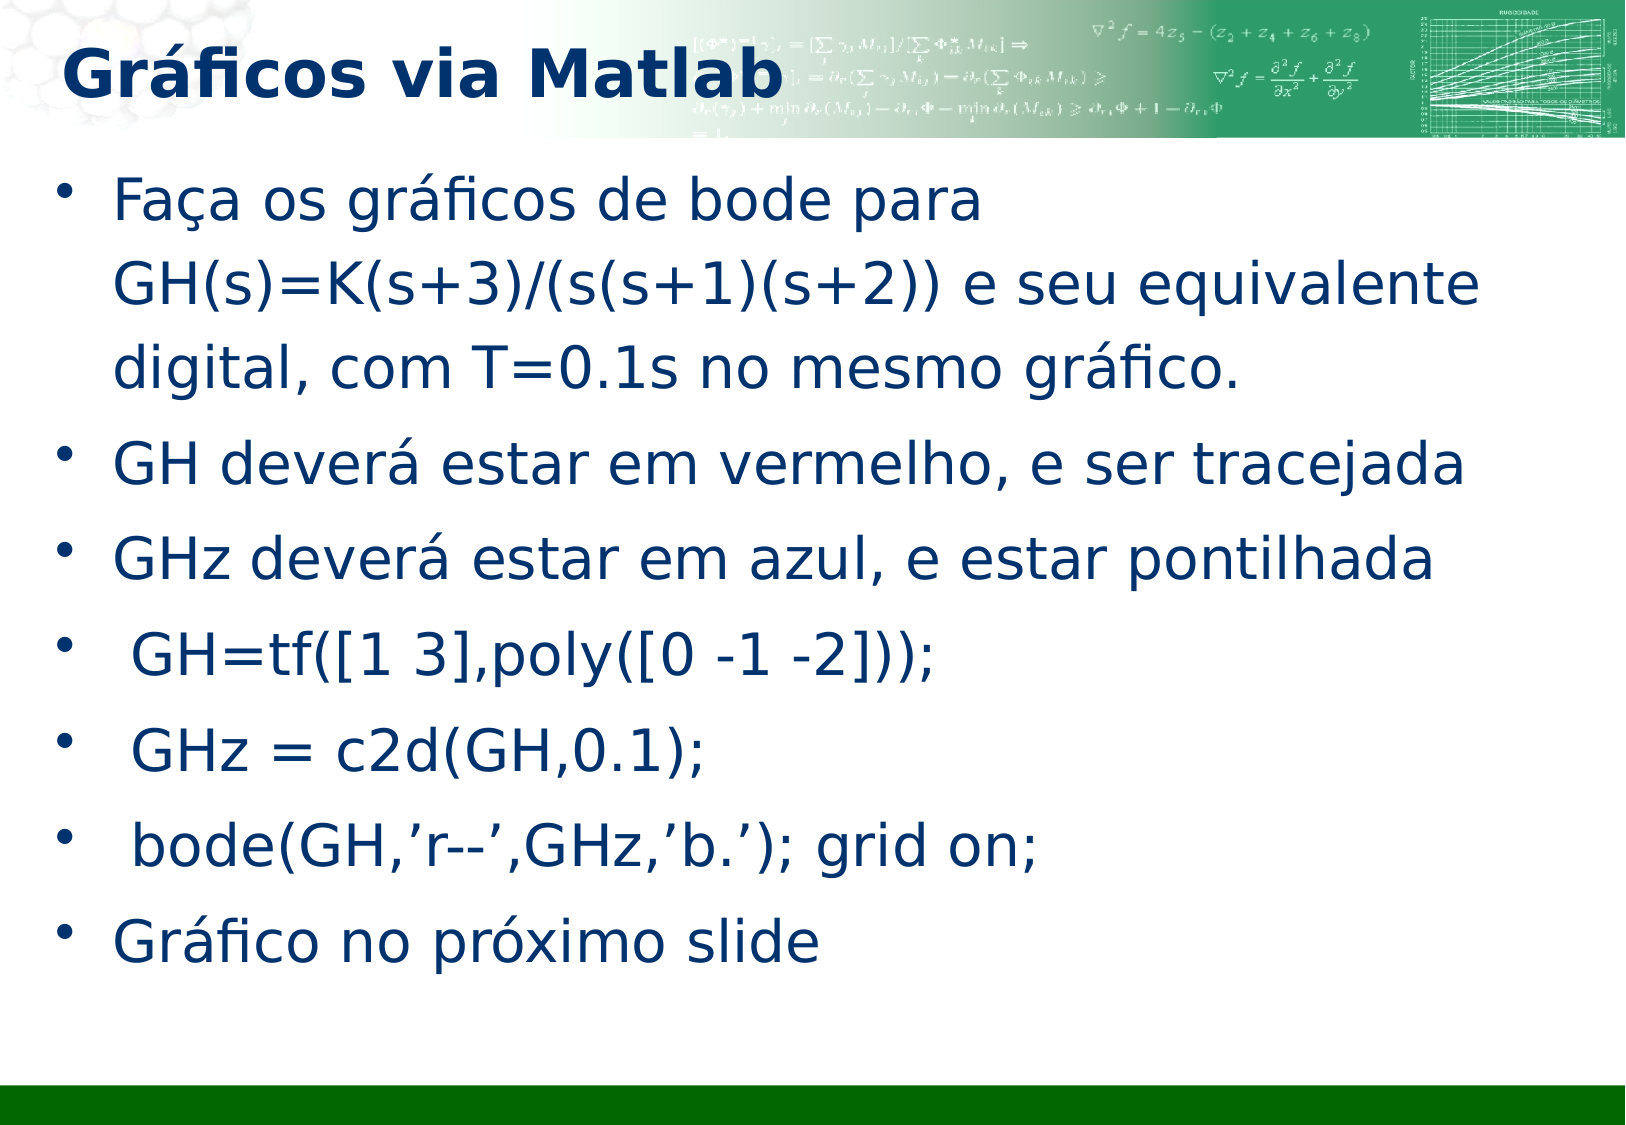

# Gráficos via Matlab
Faça os gráficos de bode para GH(s)=K(s+3)/(s(s+1)(s+2)) e seu equivalente digital, com T=0.1s no mesmo gráfico.
GH deverá estar em vermelho, e ser tracejada
GHz deverá estar em azul, e estar pontilhada
 GH=tf([1 3],poly([0 -1 -2]));
 GHz = c2d(GH,0.1);
 bode(GH,’r--’,GHz,’b.’); grid on;
Gráfico no próximo slide